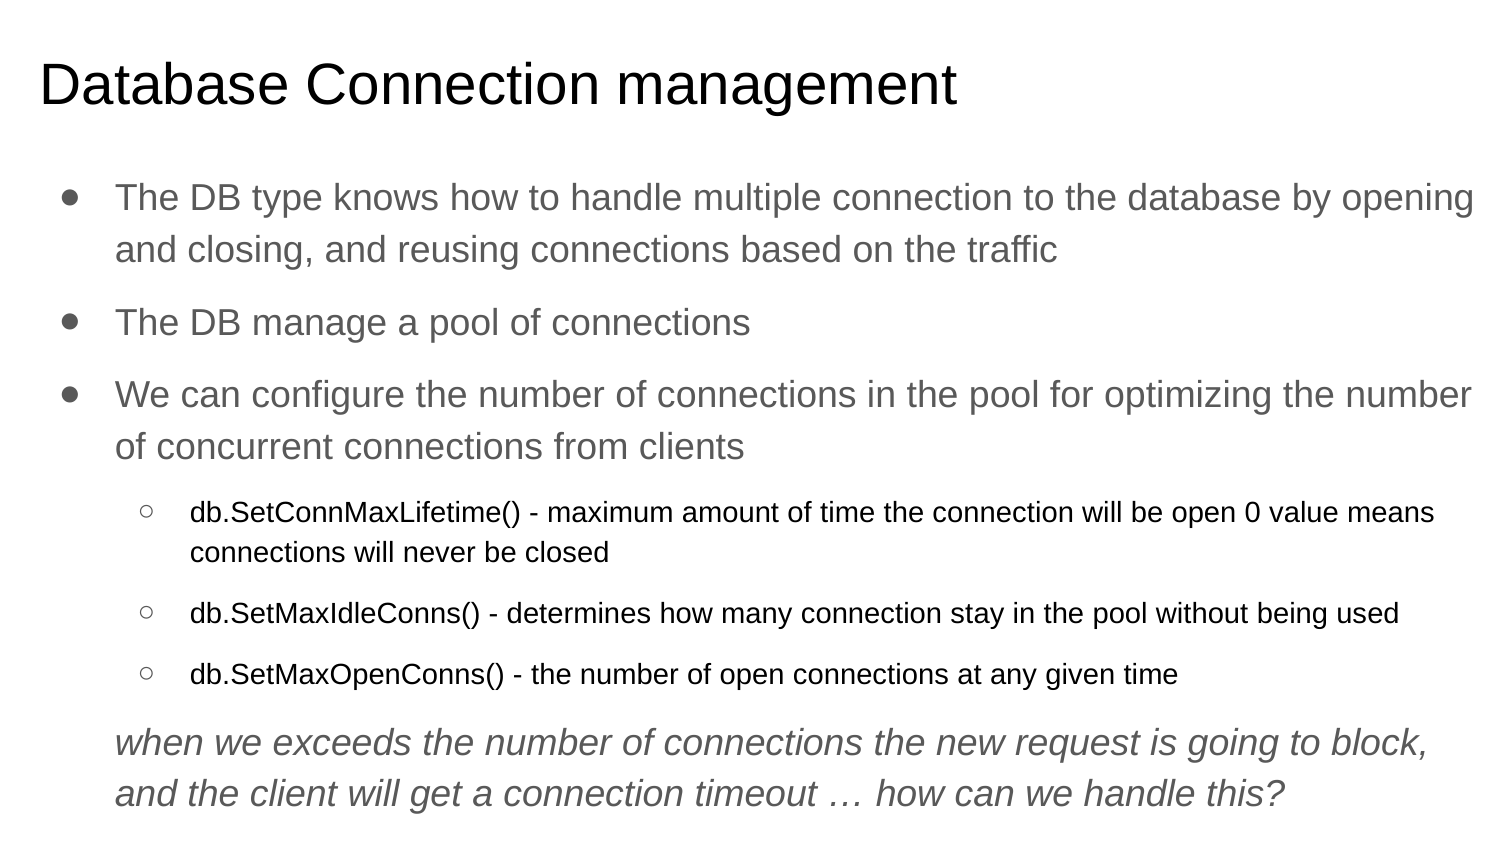

# Database Connection management
The DB type knows how to handle multiple connection to the database by opening and closing, and reusing connections based on the traffic
The DB manage a pool of connections
We can configure the number of connections in the pool for optimizing the number of concurrent connections from clients
db.SetConnMaxLifetime() - maximum amount of time the connection will be open 0 value means connections will never be closed
db.SetMaxIdleConns() - determines how many connection stay in the pool without being used
db.SetMaxOpenConns() - the number of open connections at any given time
when we exceeds the number of connections the new request is going to block, and the client will get a connection timeout … how can we handle this?